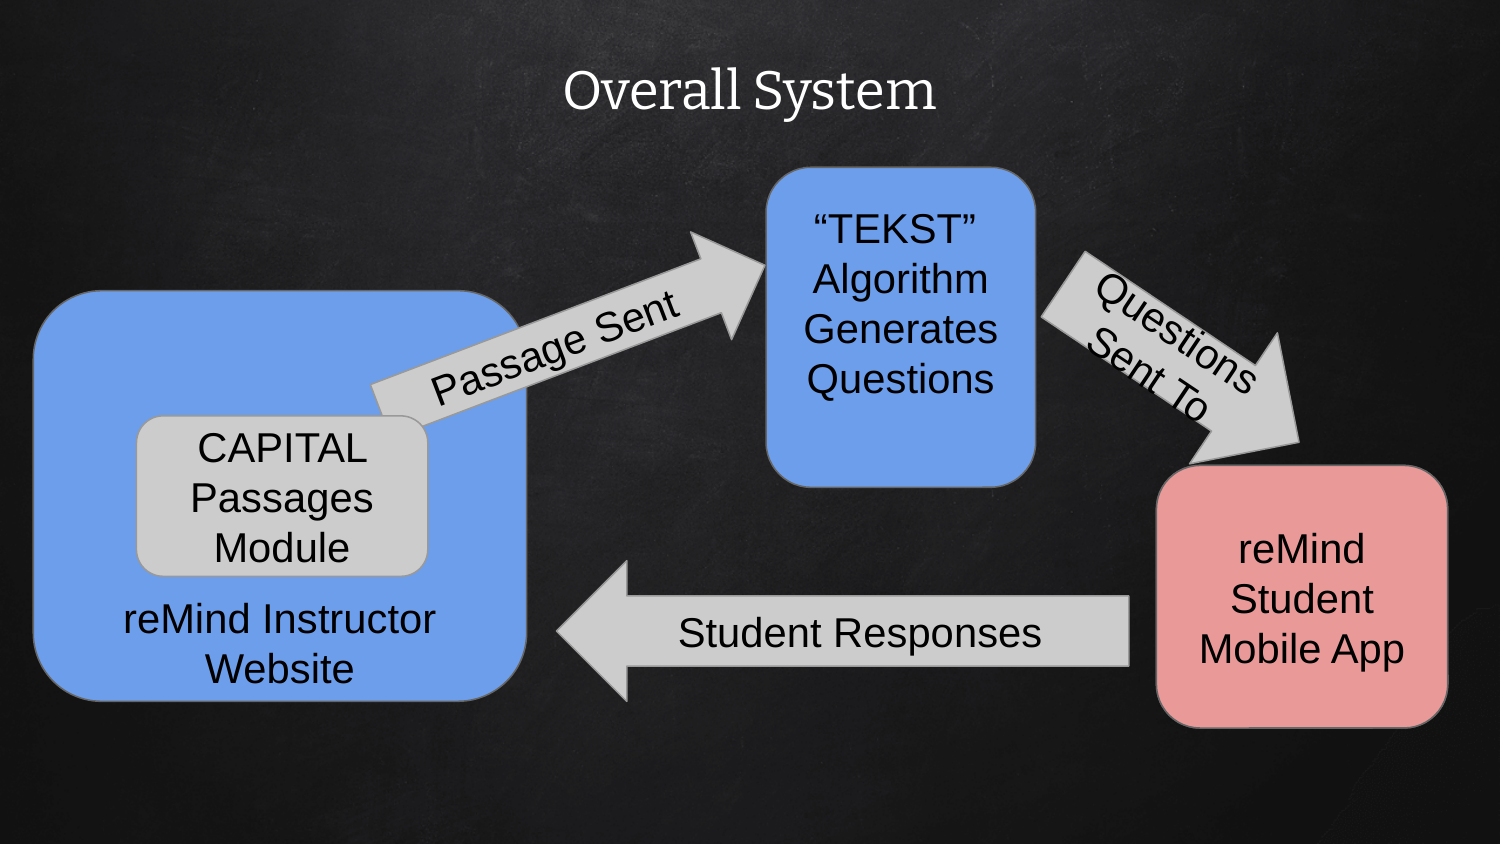

# Overall System
“TEKST”
Algorithm
Generates Questions

Passage Sent
Questions Sent To

CAPITAL Passages Module
reMind Student Mobile App
reMind Student Mobile App
Student Responses
reMind Instructor Website